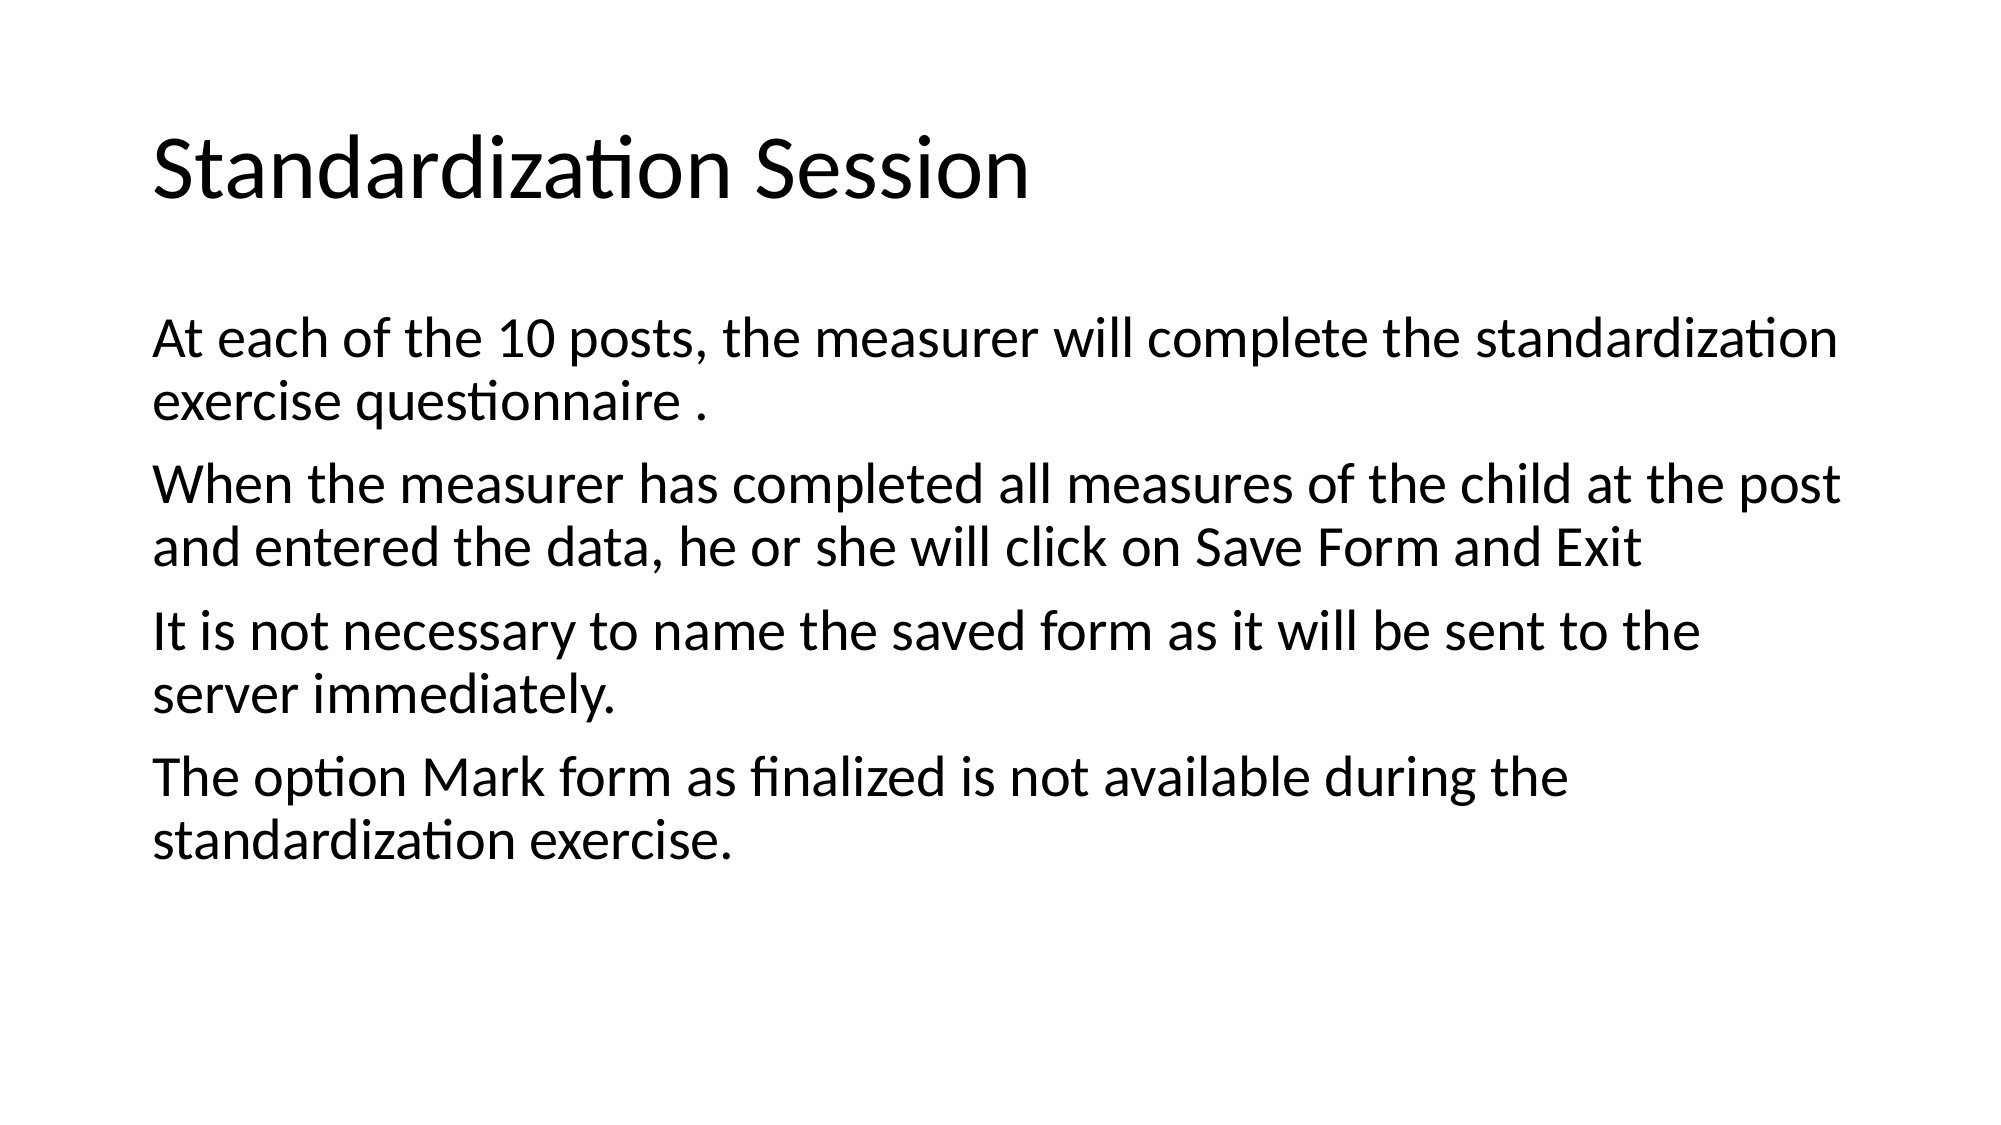

# Standardization Session
At each of the 10 posts, the measurer will complete the standardization exercise questionnaire .
When the measurer has completed all measures of the child at the post and entered the data, he or she will click on Save Form and Exit
It is not necessary to name the saved form as it will be sent to the server immediately.
The option Mark form as finalized is not available during the standardization exercise.